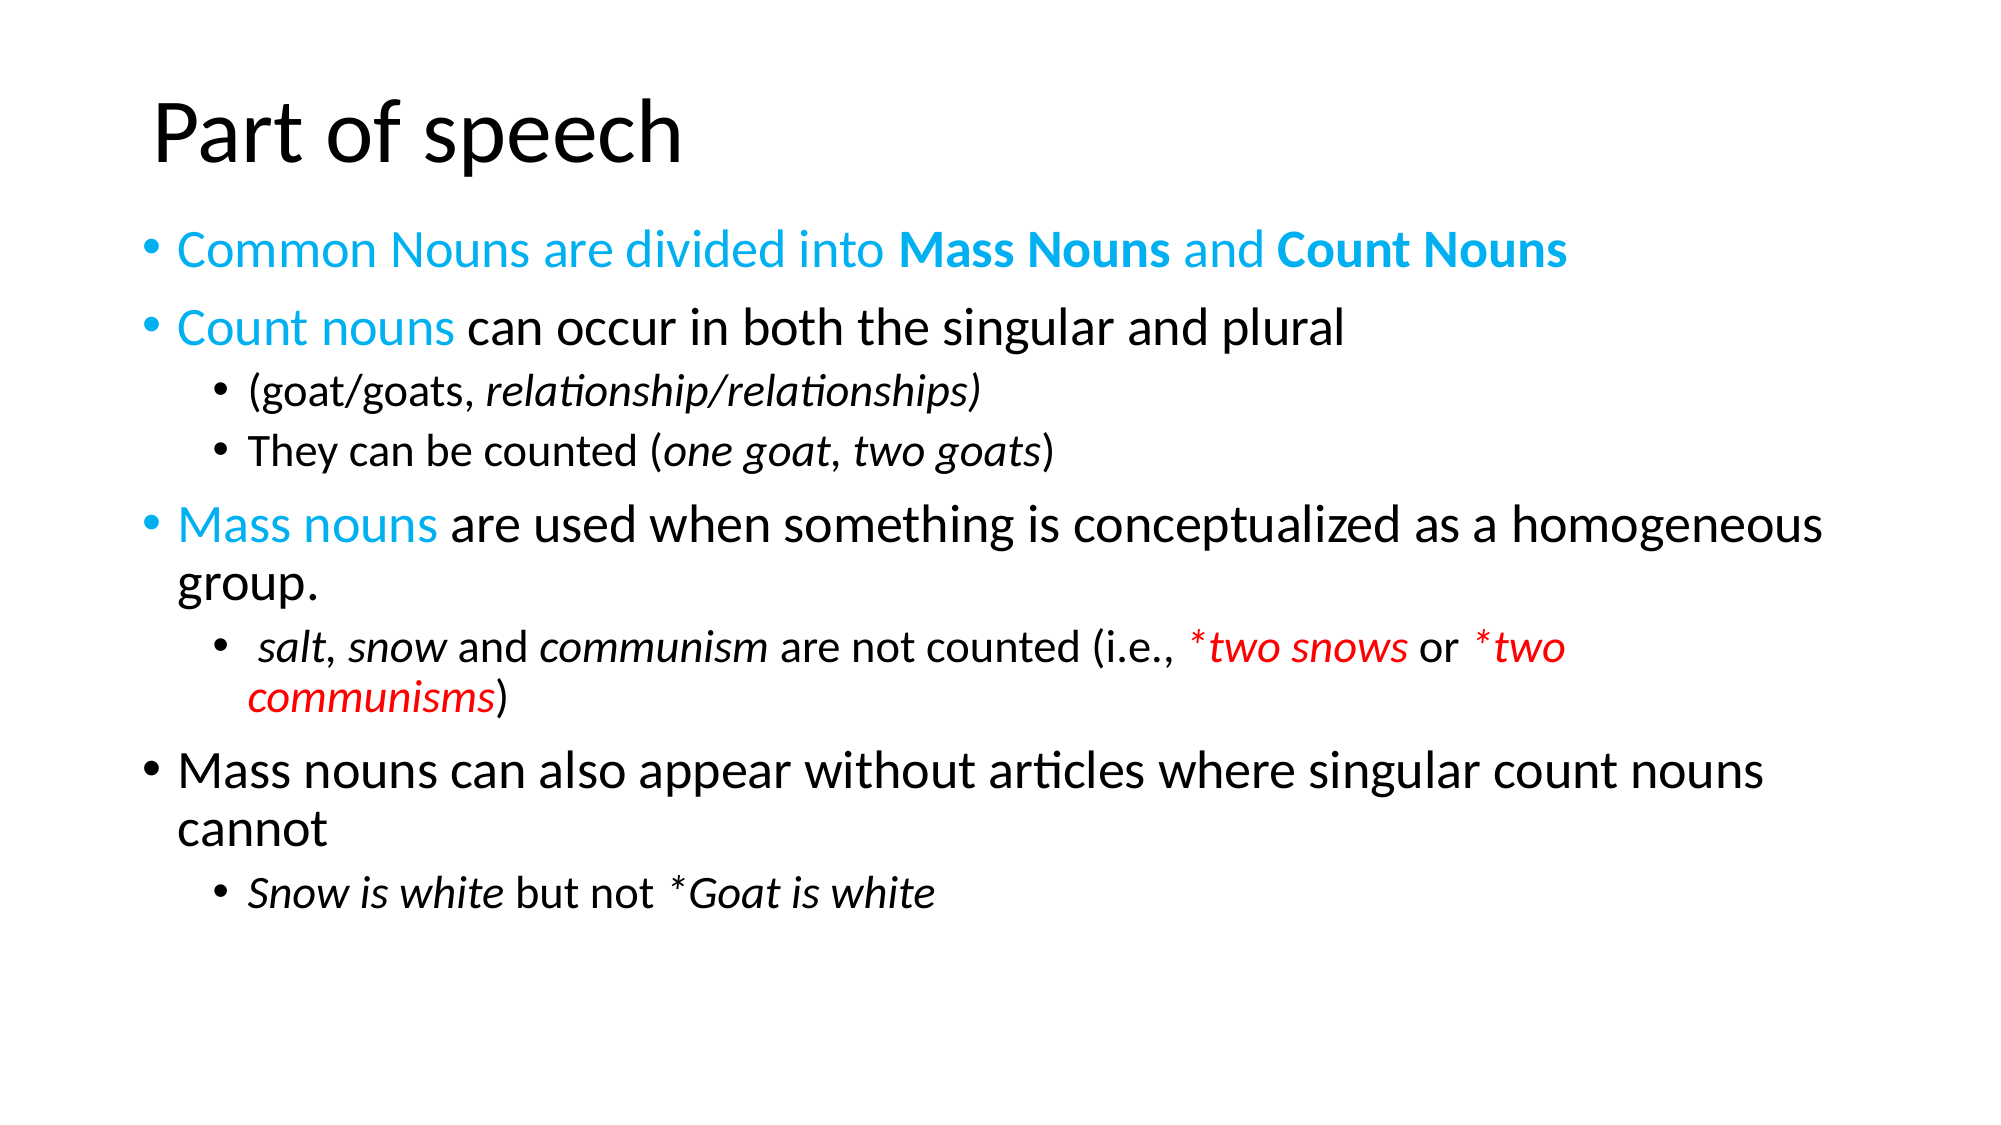

# Part of speech
Common Nouns are divided into Mass Nouns and Count Nouns
Count nouns can occur in both the singular and plural
(goat/goats, relationship/relationships)
They can be counted (one goat, two goats)
Mass nouns are used when something is conceptualized as a homogeneous group.
 salt, snow and communism are not counted (i.e., *two snows or *two communisms)
Mass nouns can also appear without articles where singular count nouns cannot
Snow is white but not *Goat is white